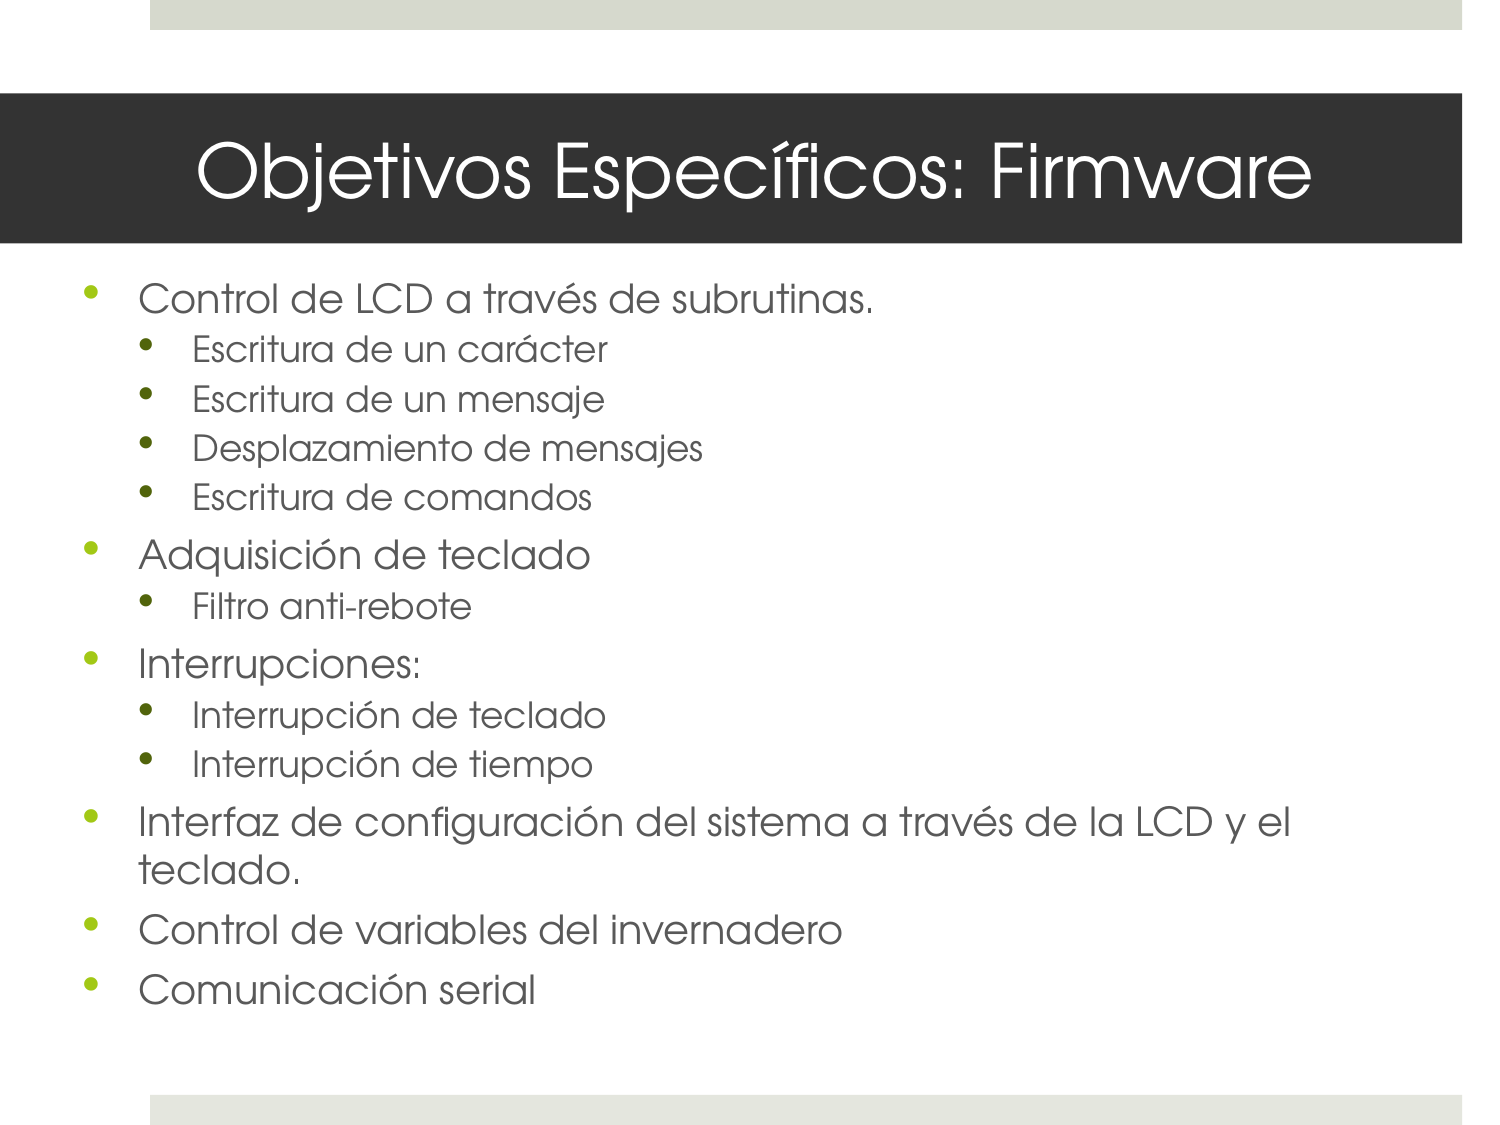

# Objetivos Específicos: Firmware
Control de LCD a través de subrutinas.
Escritura de un carácter
Escritura de un mensaje
Desplazamiento de mensajes
Escritura de comandos
Adquisición de teclado
Filtro anti-rebote
Interrupciones:
Interrupción de teclado
Interrupción de tiempo
Interfaz de configuración del sistema a través de la LCD y el teclado.
Control de variables del invernadero
Comunicación serial